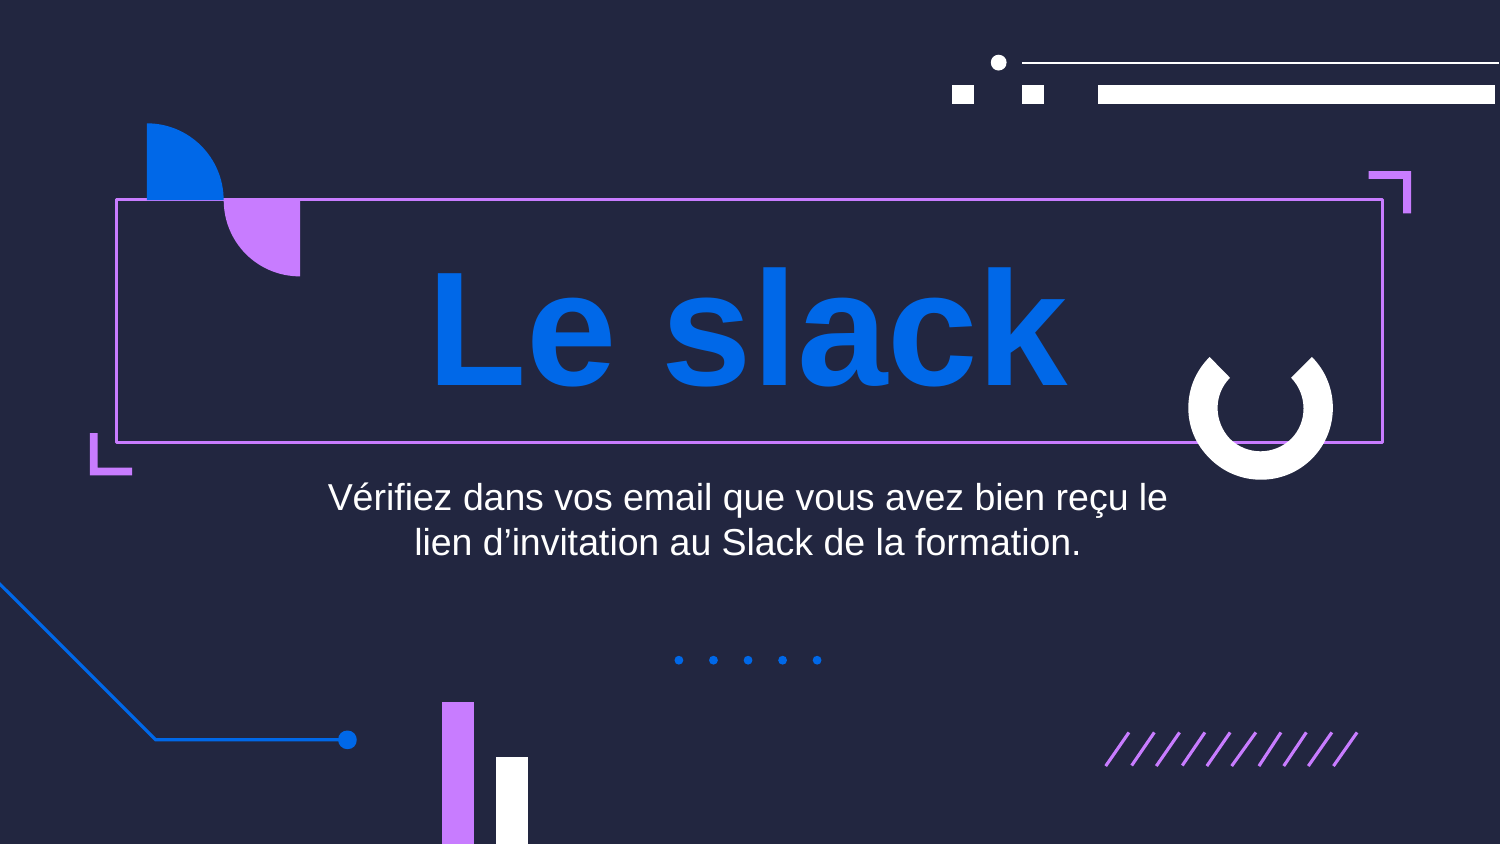

# Le slack

Vérifiez dans vos email que vous avez bien reçu le lien d’invitation au Slack de la formation.